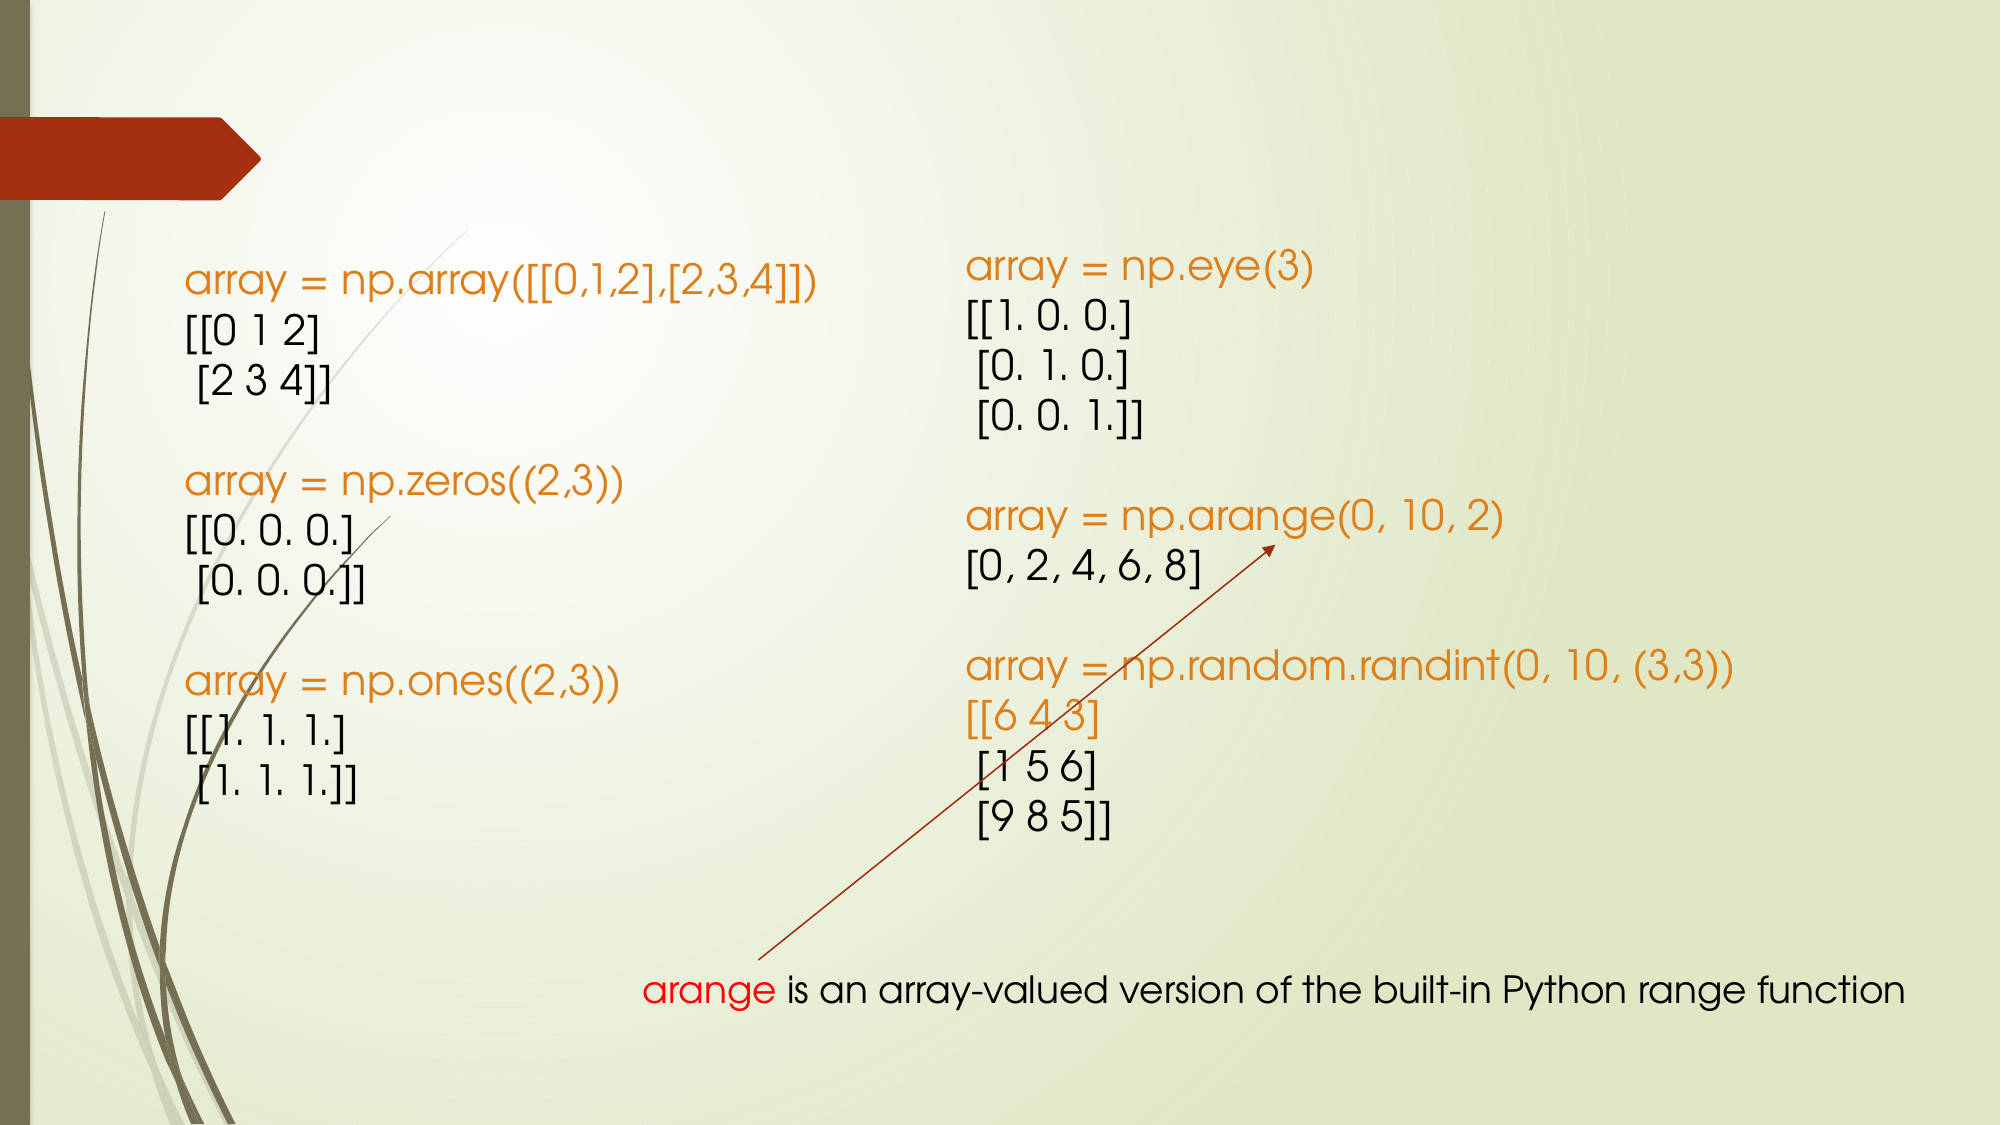

#
array = np.eye(3)
[[1. 0. 0.]
 [0. 1. 0.]
 [0. 0. 1.]]
array = np.arange(0, 10, 2)
[0, 2, 4, 6, 8]

array = np.random.randint(0, 10, (3,3))
[[6 4 3]
 [1 5 6]
 [9 8 5]]
array = np.array([[0,1,2],[2,3,4]])
[[0 1 2]
 [2 3 4]]
array = np.zeros((2,3))
[[0. 0. 0.]
 [0. 0. 0.]]

array = np.ones((2,3))
[[1. 1. 1.]
 [1. 1. 1.]]
arange is an array-valued version of the built-in Python range function